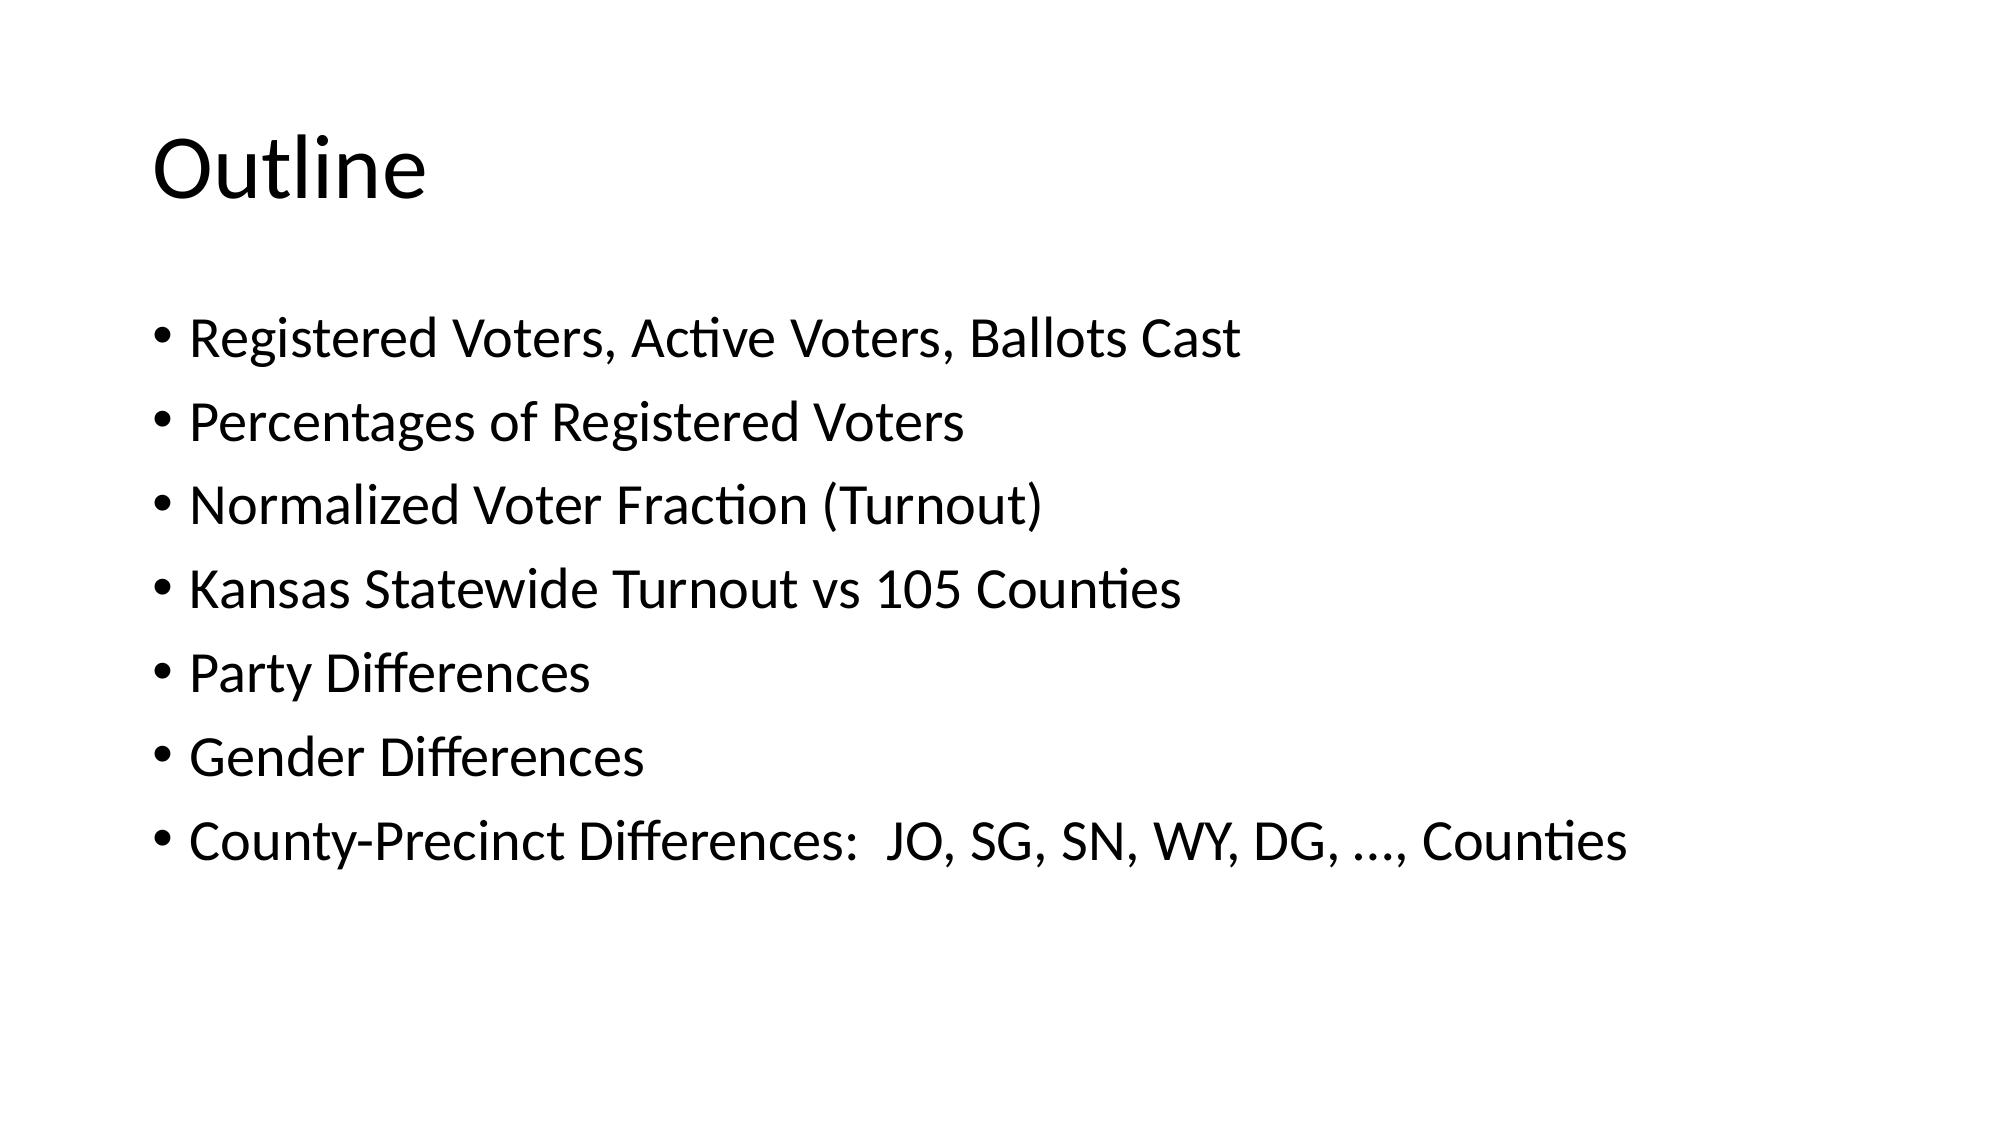

# Outline
Registered Voters, Active Voters, Ballots Cast
Percentages of Registered Voters
Normalized Voter Fraction (Turnout)
Kansas Statewide Turnout vs 105 Counties
Party Differences
Gender Differences
County-Precinct Differences:  JO, SG, SN, WY, DG, …, Counties